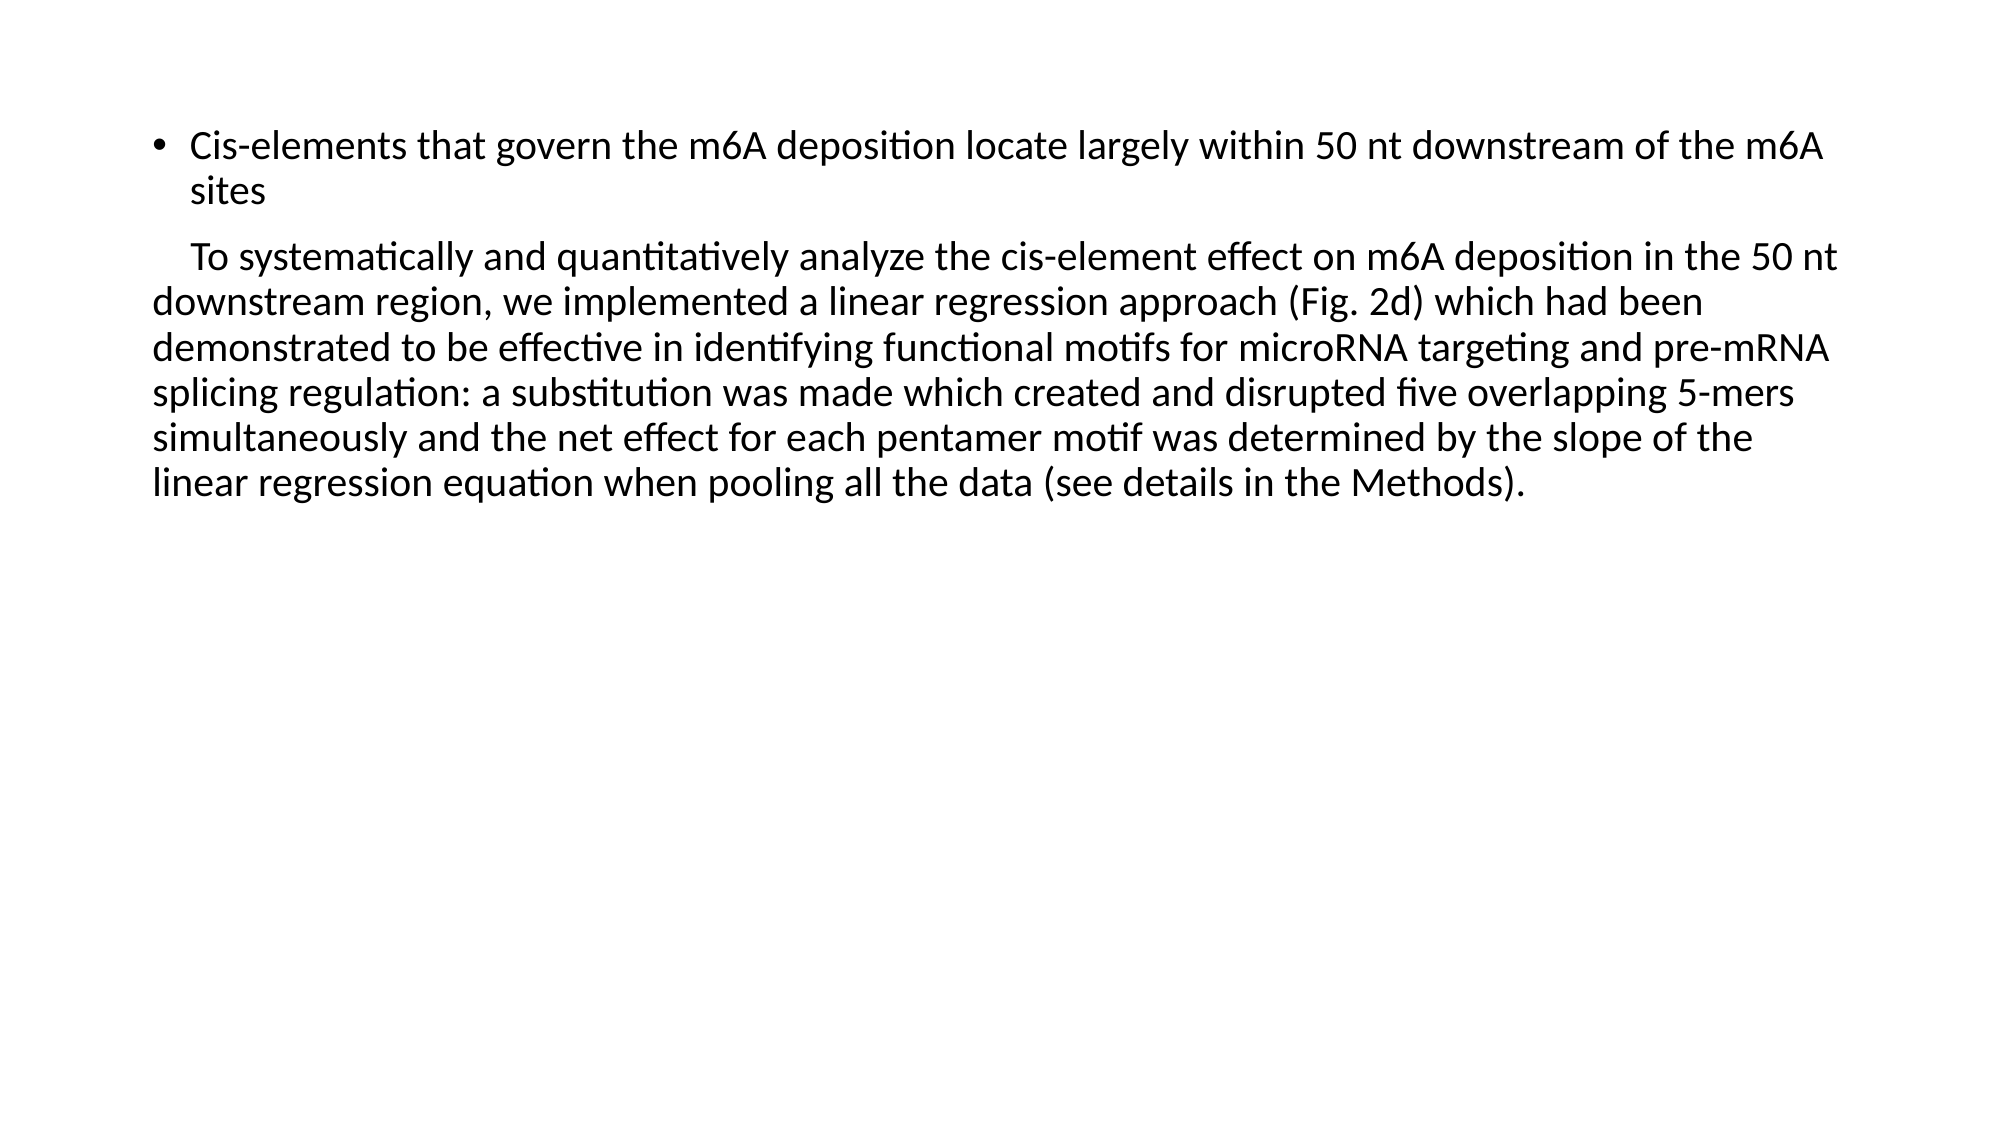

Cis-elements that govern the m6A deposition locate largely within 50 nt downstream of the m6A sites
    To systematically and quantitatively analyze the cis-element effect on m6A deposition in the 50 nt downstream region, we implemented a linear regression approach (Fig. 2d) which had been demonstrated to be effective in identifying functional motifs for microRNA targeting and pre-mRNA splicing regulation: a substitution was made which created and disrupted five overlapping 5-mers simultaneously and the net effect for each pentamer motif was determined by the slope of the linear regression equation when pooling all the data (see details in the Methods).